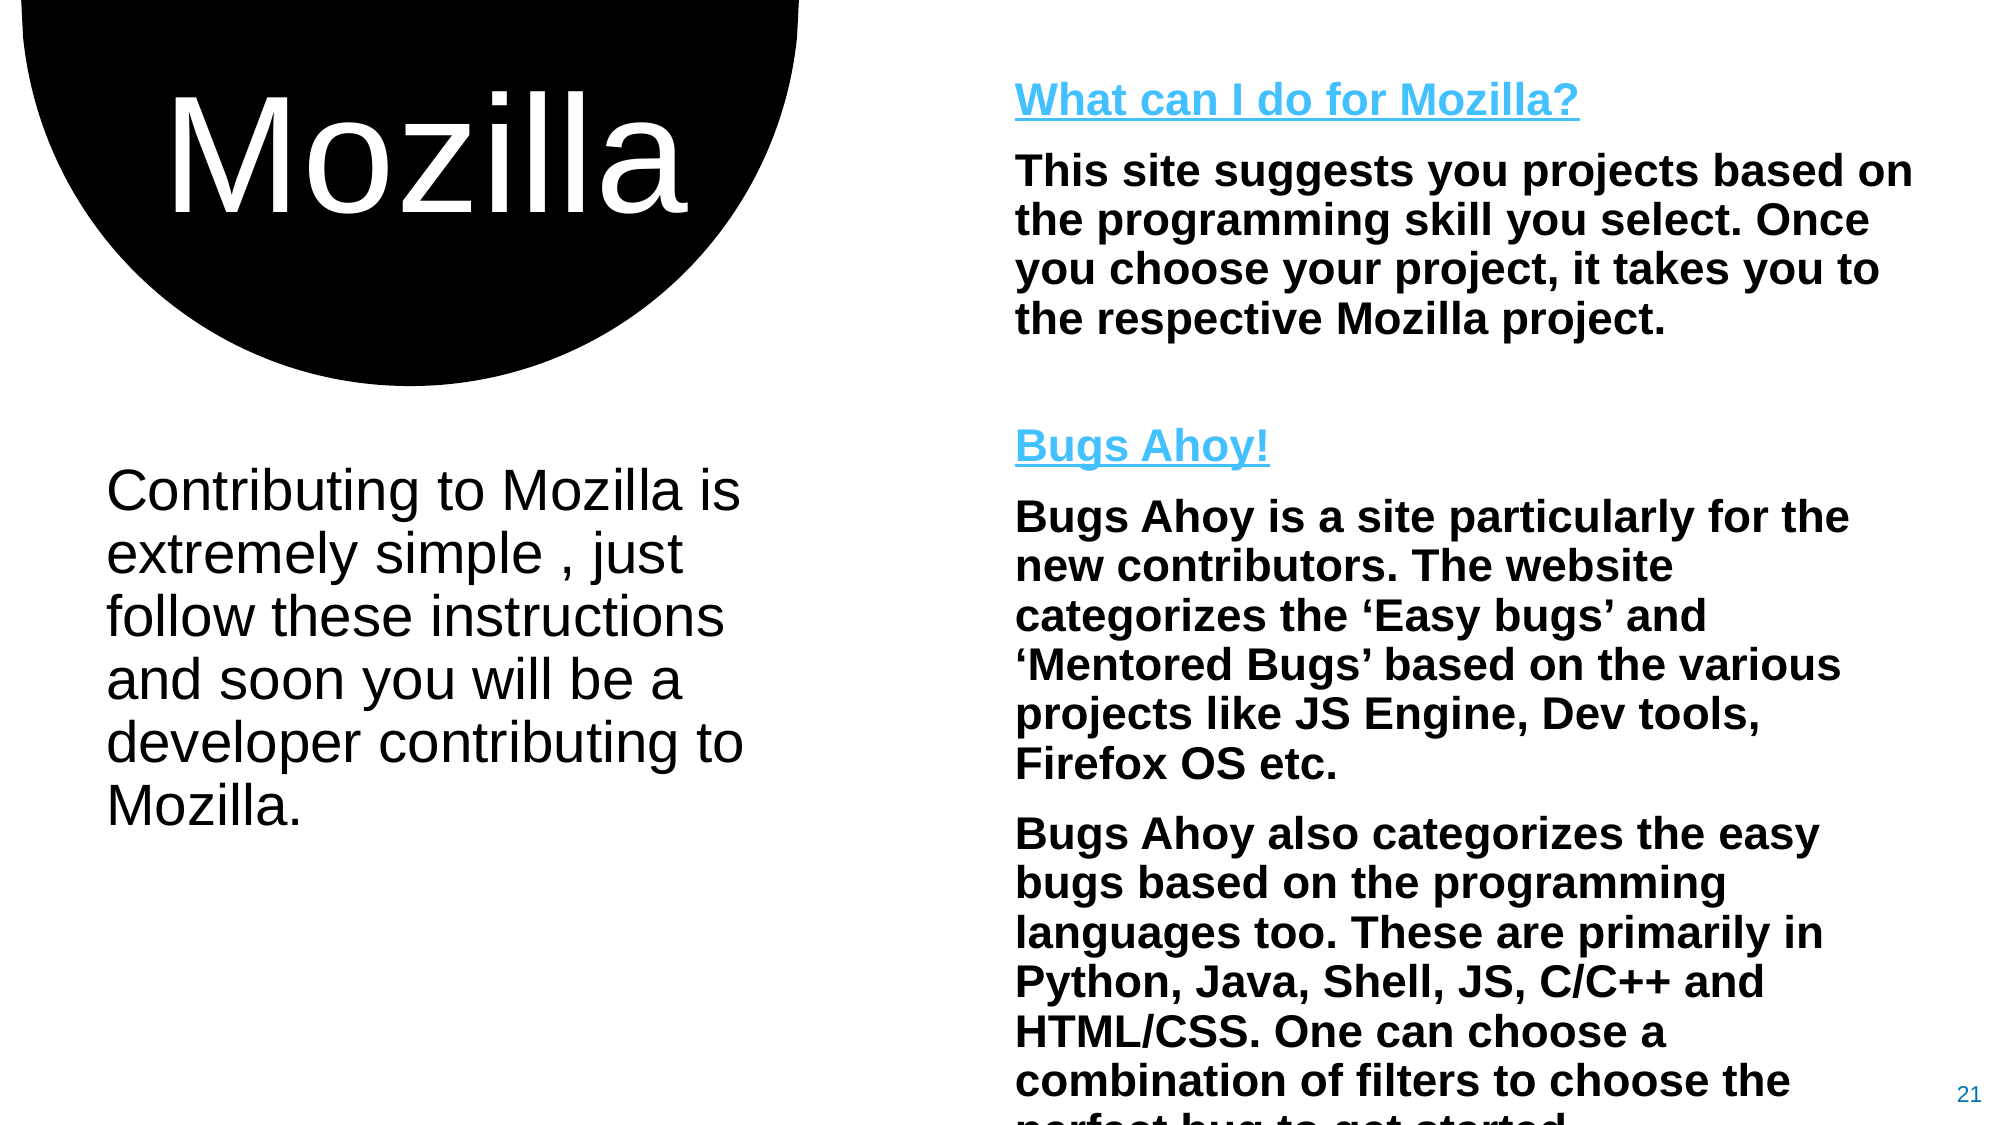

# Mozilla
What can I do for Mozilla?
This site suggests you projects based on the programming skill you select. Once you choose your project, it takes you to the respective Mozilla project.

Bugs Ahoy!
Bugs Ahoy is a site particularly for the new contributors. The website categorizes the ‘Easy bugs’ and ‘Mentored Bugs’ based on the various projects like JS Engine, Dev tools, Firefox OS etc.
Bugs Ahoy also categorizes the easy bugs based on the programming languages too. These are primarily in Python, Java, Shell, JS, C/C++ and HTML/CSS. One can choose a combination of filters to choose the perfect bug to get started.

Contributing to Mozilla is extremely simple , just follow these instructions and soon you will be a developer contributing to Mozilla.
21